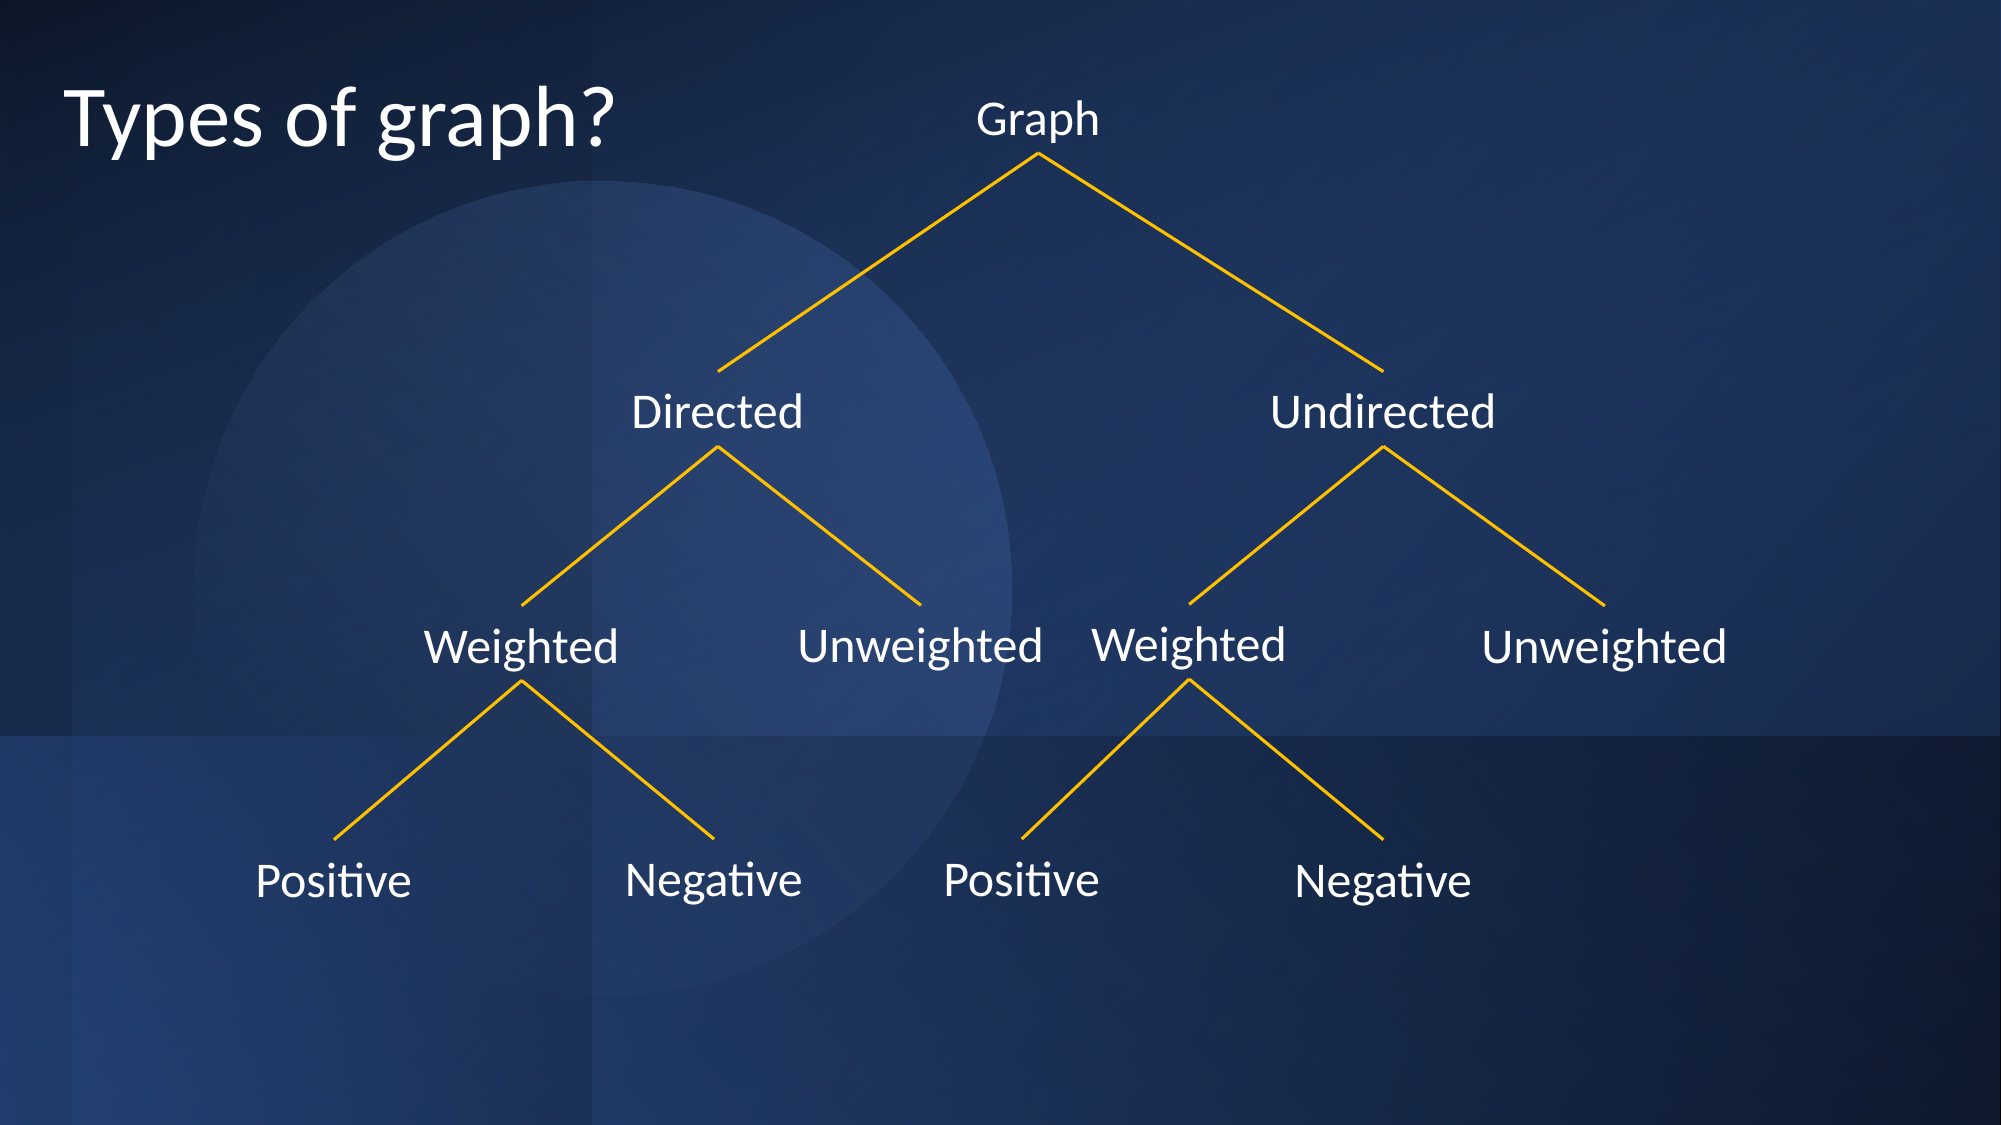

# Types of graph?
Graph

Directed
Undirected
Weighted
Unweighted
Weighted
Unweighted

Negative
Positive
Positive
Negative